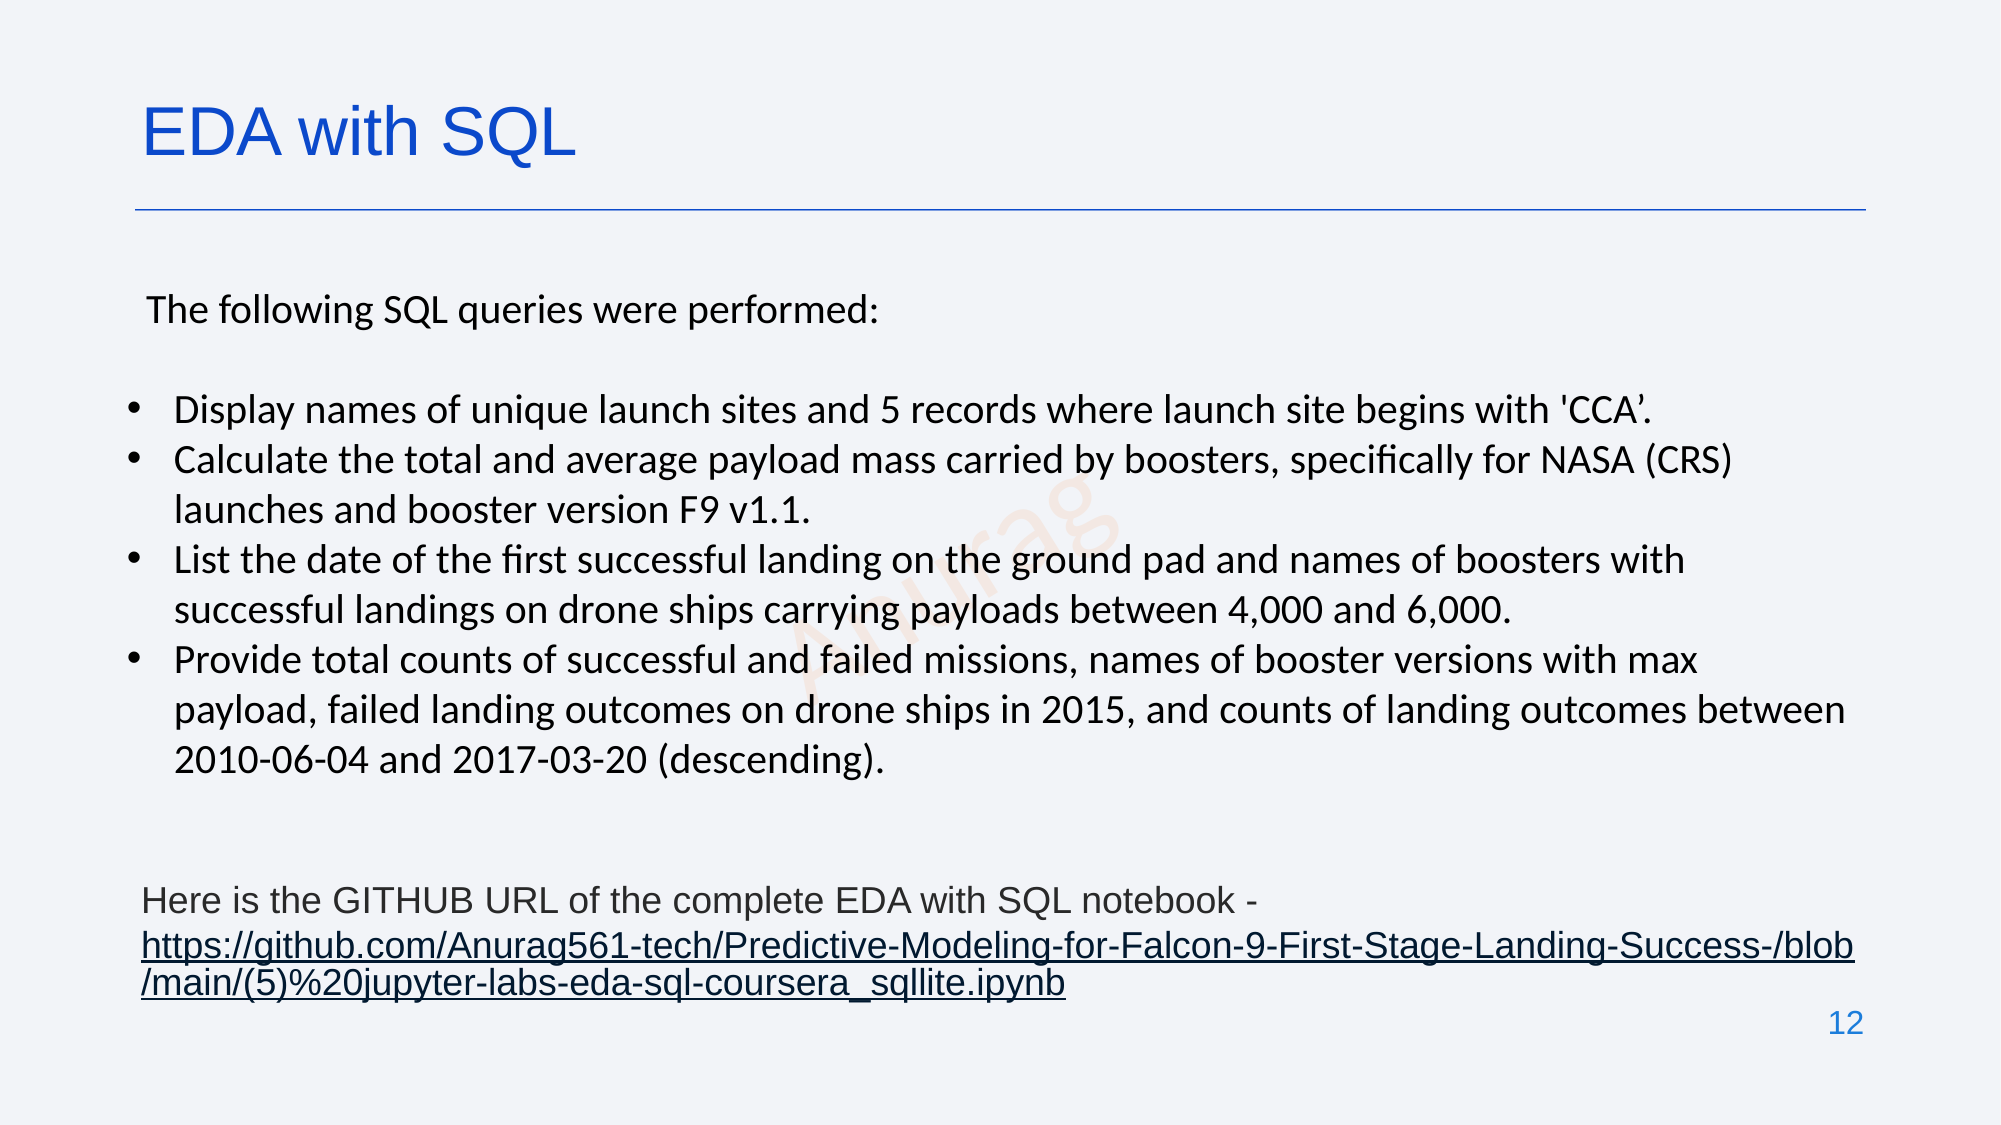

EDA with SQL
  The following SQL queries were performed:

Display names of unique launch sites and 5 records where launch site begins with 'CCA’.
Calculate the total and average payload mass carried by boosters, specifically for NASA (CRS) launches and booster version F9 v1.1.
List the date of the first successful landing on the ground pad and names of boosters with successful landings on drone ships carrying payloads between 4,000 and 6,000.
Provide total counts of successful and failed missions, names of booster versions with max payload, failed landing outcomes on drone ships in 2015, and counts of landing outcomes between 2010-06-04 and 2017-03-20 (descending).
Here is the GITHUB URL of the complete EDA with SQL notebook - https://github.com/Anurag561-tech/Predictive-Modeling-for-Falcon-9-First-Stage-Landing-Success-/blob/main/(5)%20jupyter-labs-eda-sql-coursera_sqllite.ipynb

12